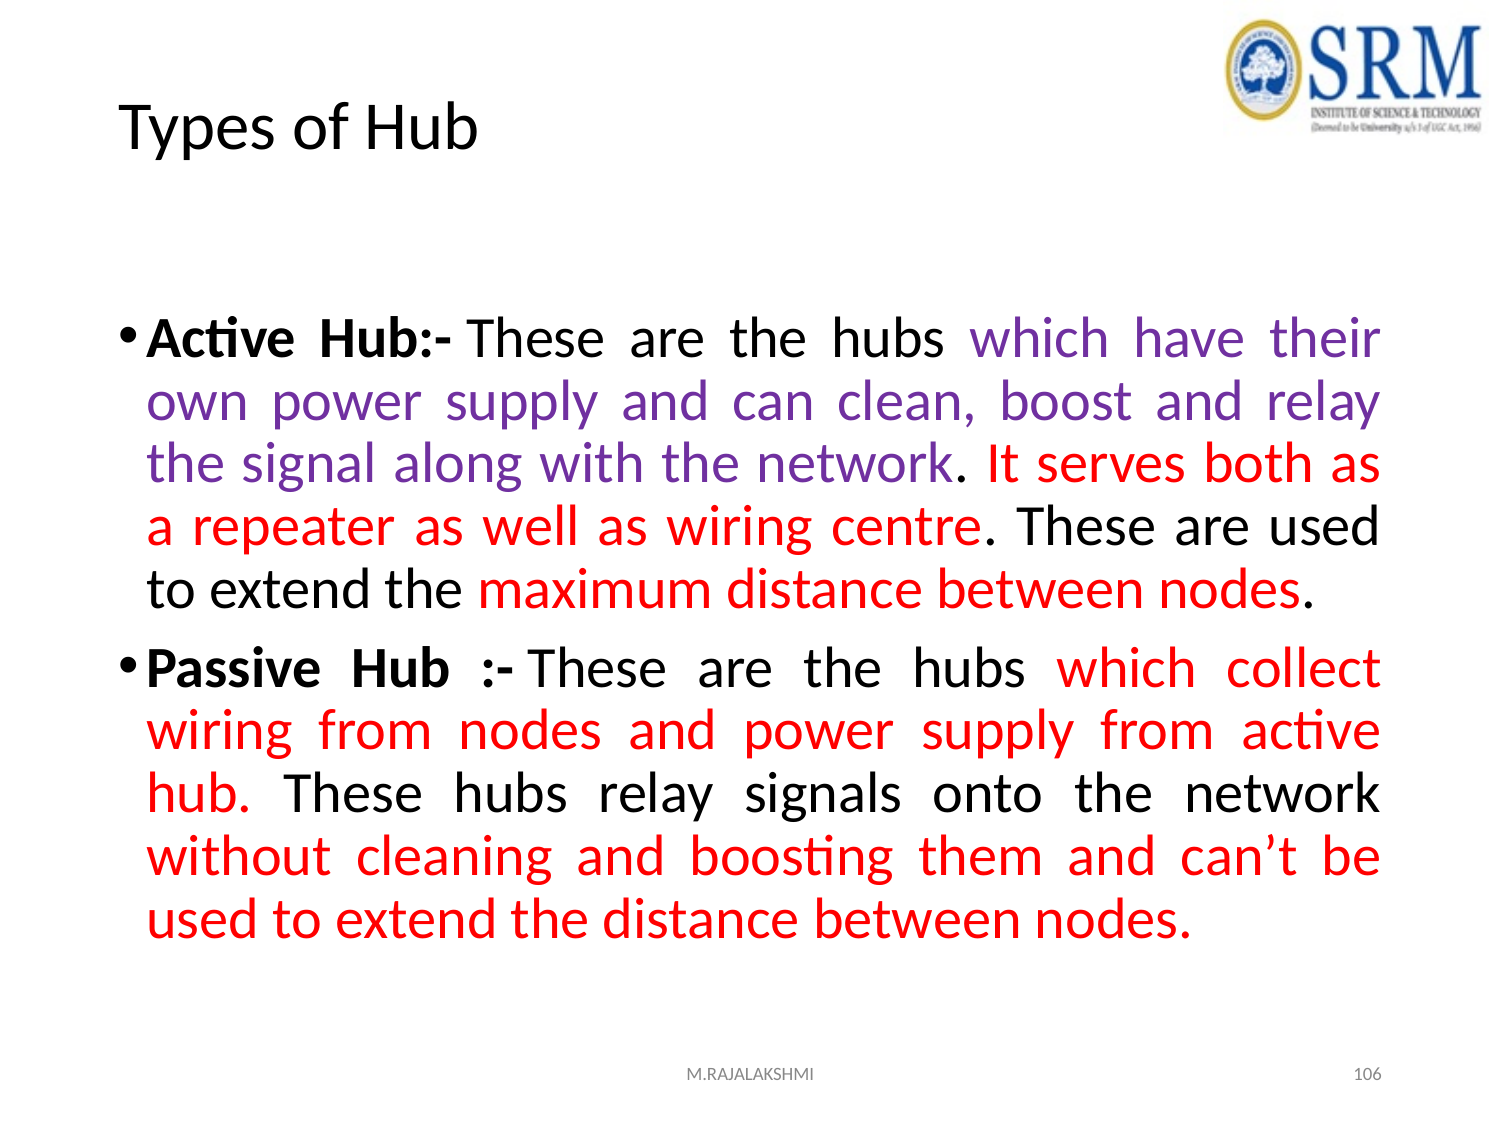

# Types of Hub
Active Hub:- These are the hubs which have their own power supply and can clean, boost and relay the signal along with the network. It serves both as a repeater as well as wiring centre. These are used to extend the maximum distance between nodes.
Passive Hub :- These are the hubs which collect wiring from nodes and power supply from active hub. These hubs relay signals onto the network without cleaning and boosting them and can’t be used to extend the distance between nodes.

M.RAJALAKSHMI
106